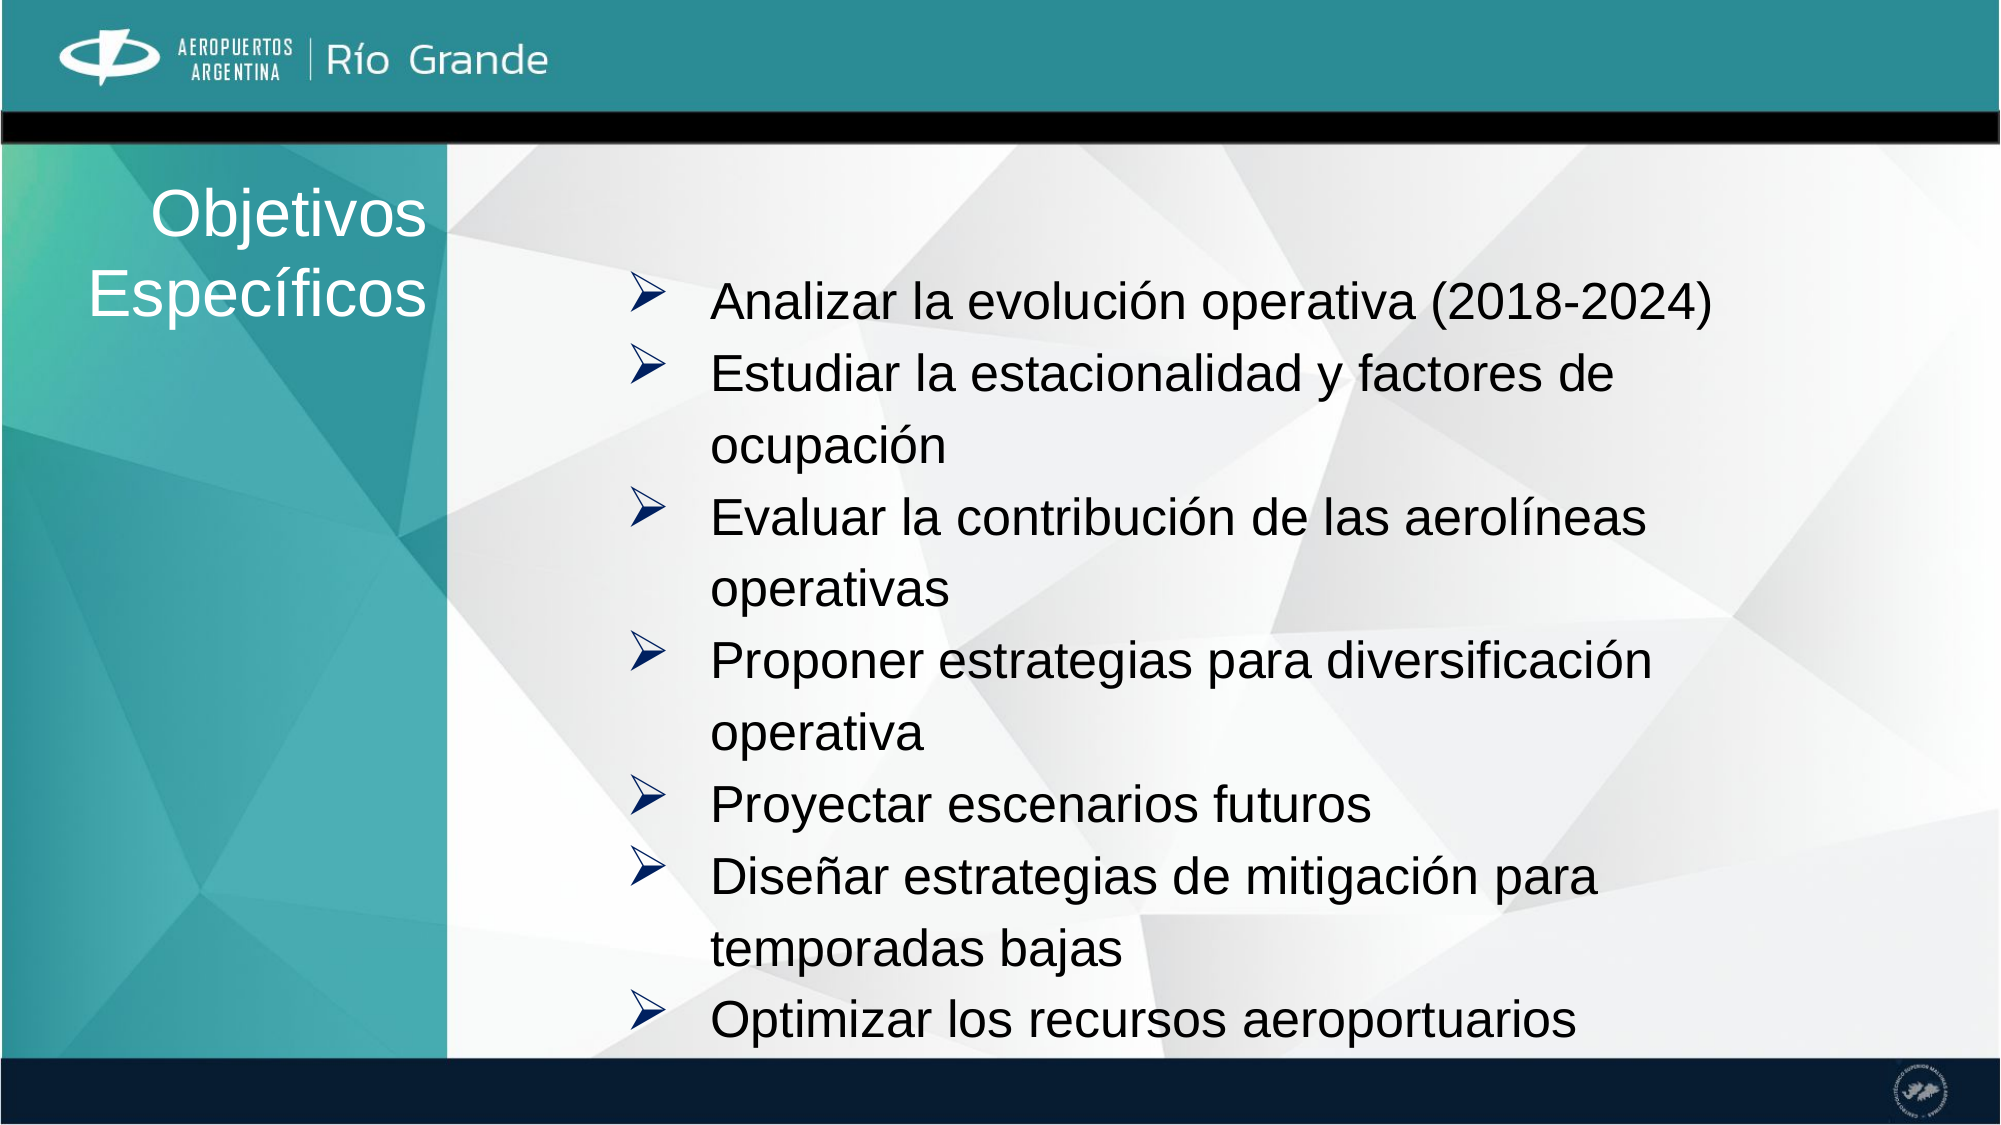

Objetivos Específicos
Analizar la evolución operativa (2018-2024)
Estudiar la estacionalidad y factores de ocupación
Evaluar la contribución de las aerolíneas operativas
Proponer estrategias para diversificación operativa
Proyectar escenarios futuros
Diseñar estrategias de mitigación para temporadas bajas
Optimizar los recursos aeroportuarios